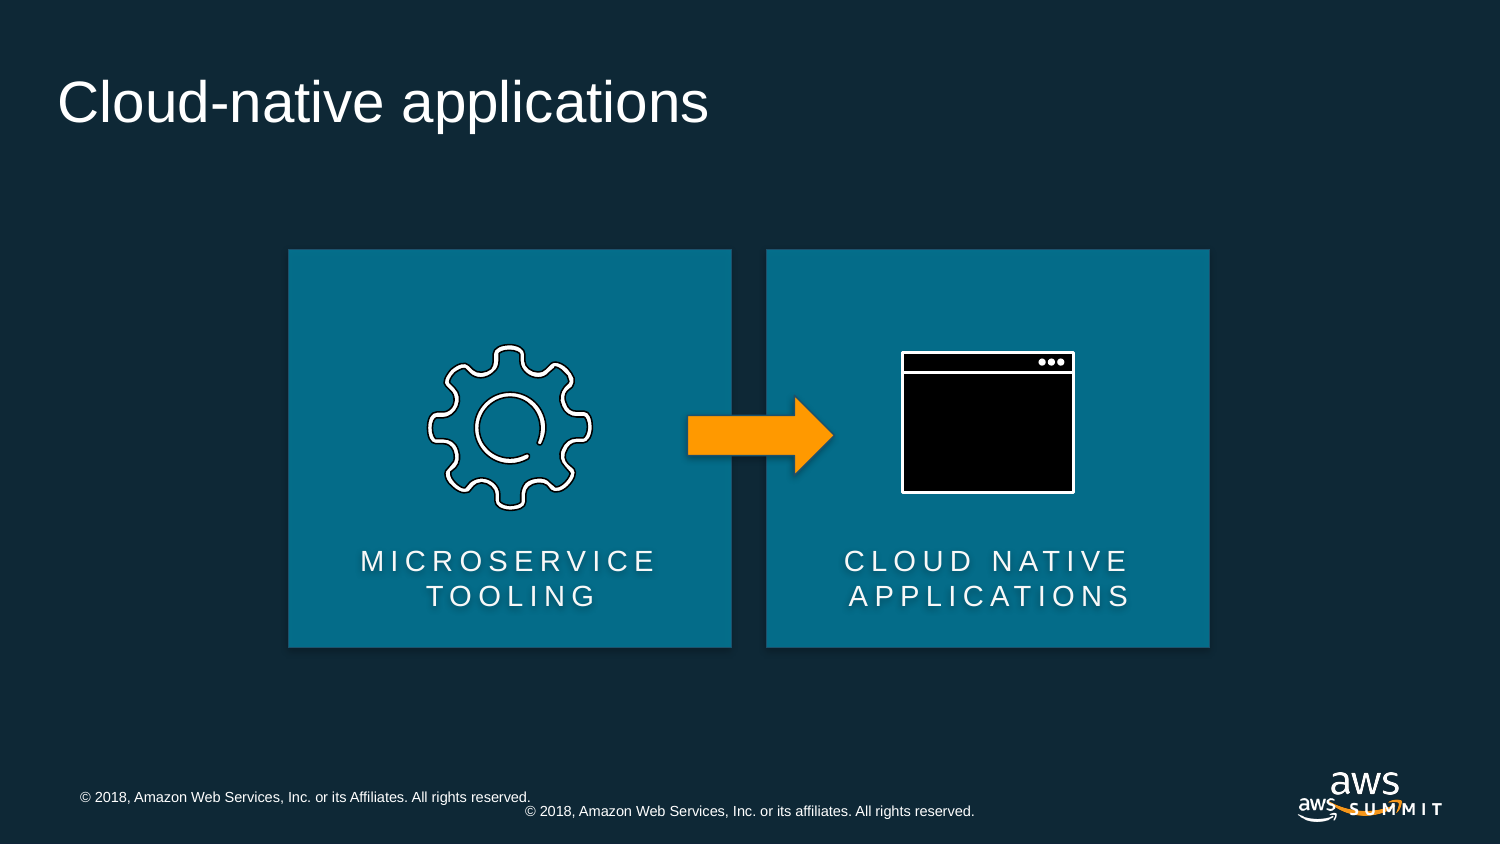

# Cloud-native applications

MICROSERVICE TOOLING
CLOUD NATIVE APPLICATIONS